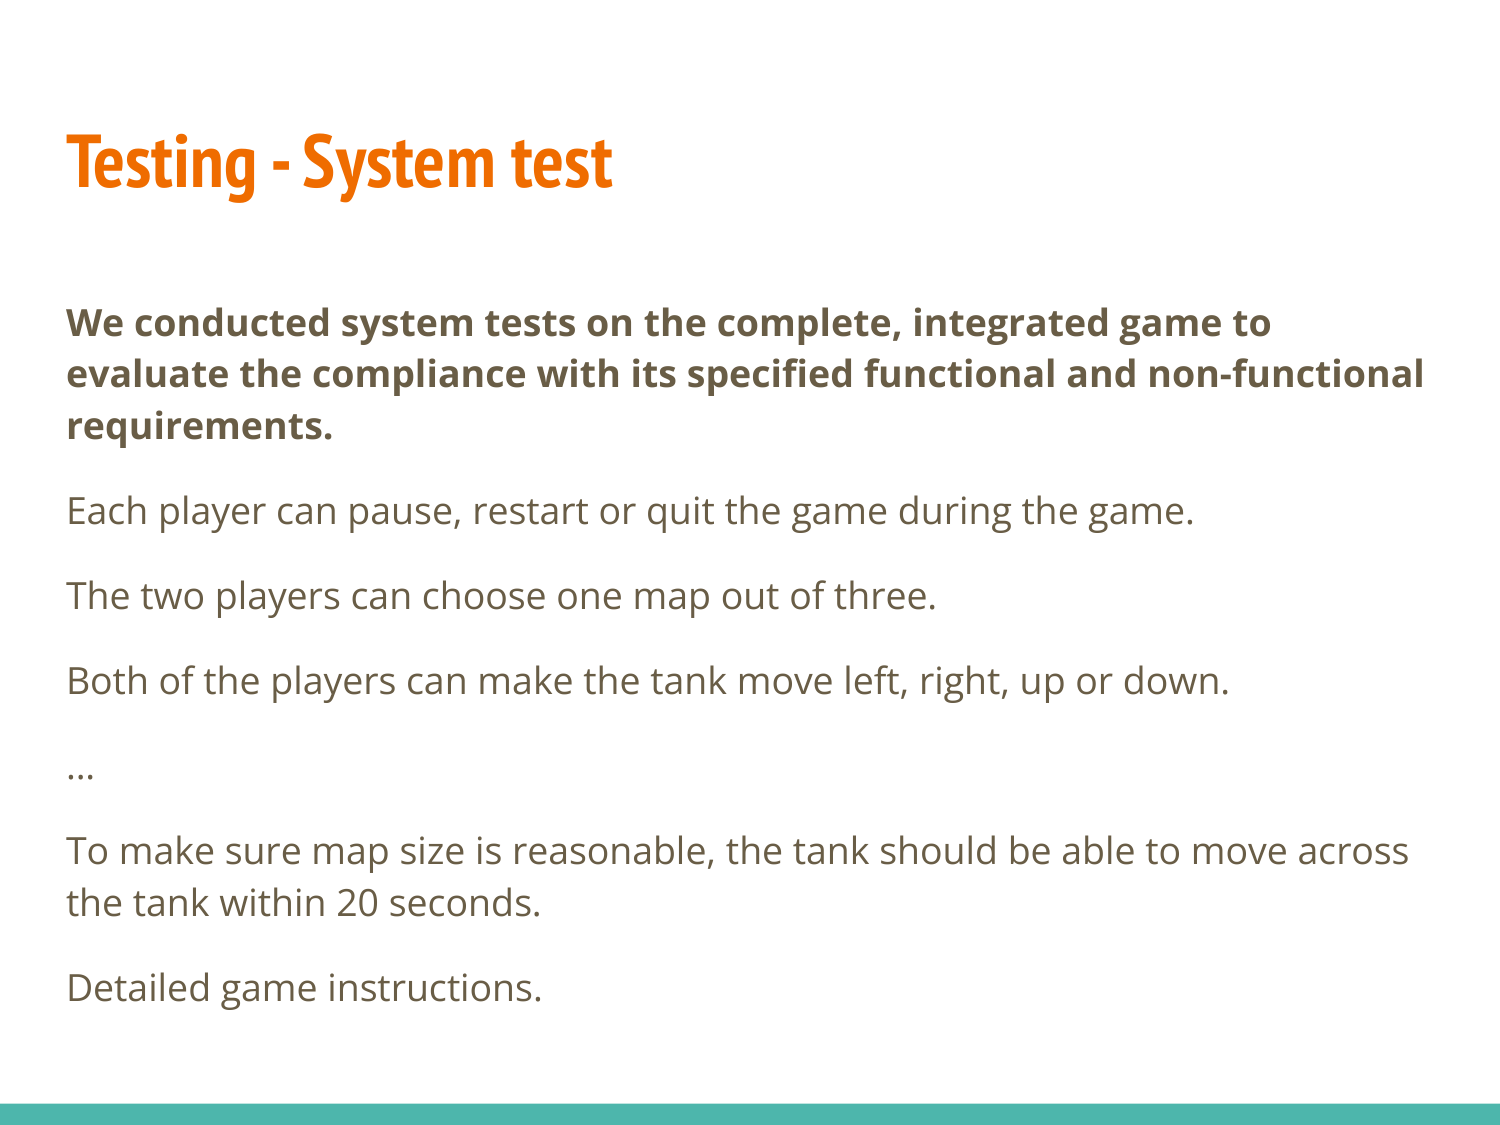

# Testing - System test
We conducted system tests on the complete, integrated game to evaluate the compliance with its specified functional and non-functional requirements.
Each player can pause, restart or quit the game during the game.
The two players can choose one map out of three.
Both of the players can make the tank move left, right, up or down.
...
To make sure map size is reasonable, the tank should be able to move across the tank within 20 seconds.
Detailed game instructions.